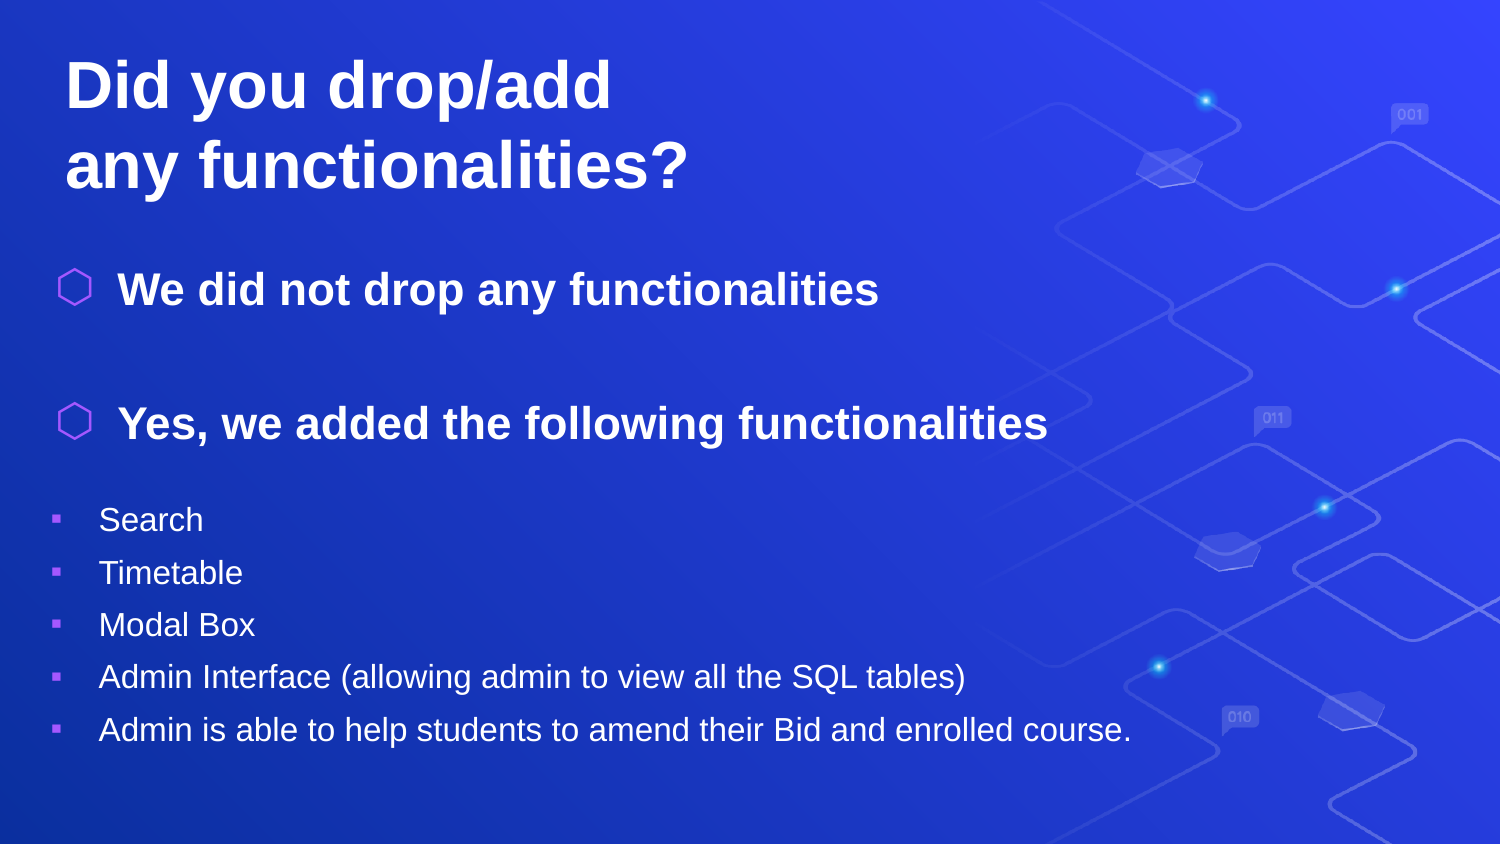

# Did you drop/add any functionalities?
We did not drop any functionalities

Yes, we added the following functionalities

Search
Timetable
Modal Box
Admin Interface (allowing admin to view all the SQL tables)
Admin is able to help students to amend their Bid and enrolled course.